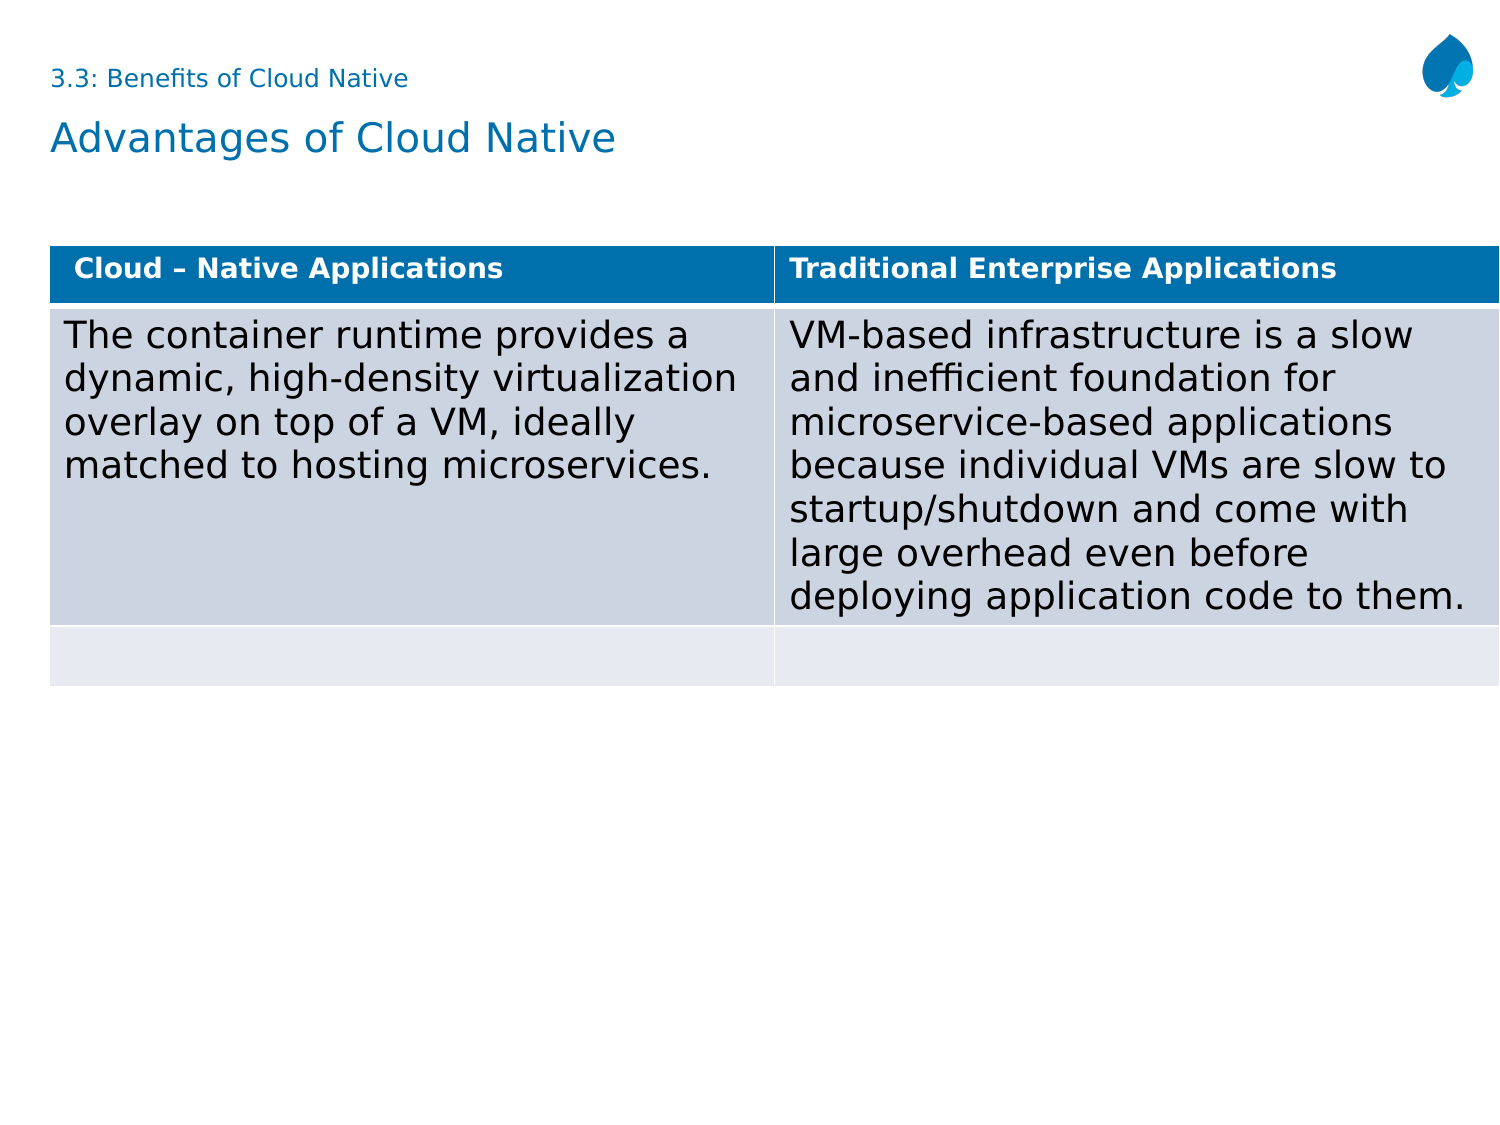

# 3.3: Benefits of Cloud Native Advantages of Cloud Native
| Cloud – Native Applications | Traditional Enterprise Applications |
| --- | --- |
| The container runtime provides a dynamic, high-density virtualization overlay on top of a VM, ideally matched to hosting microservices. | VM-based infrastructure is a slow and inefficient foundation for microservice-based applications because individual VMs are slow to startup/shutdown and come with large overhead even before deploying application code to them. |
|  |  |